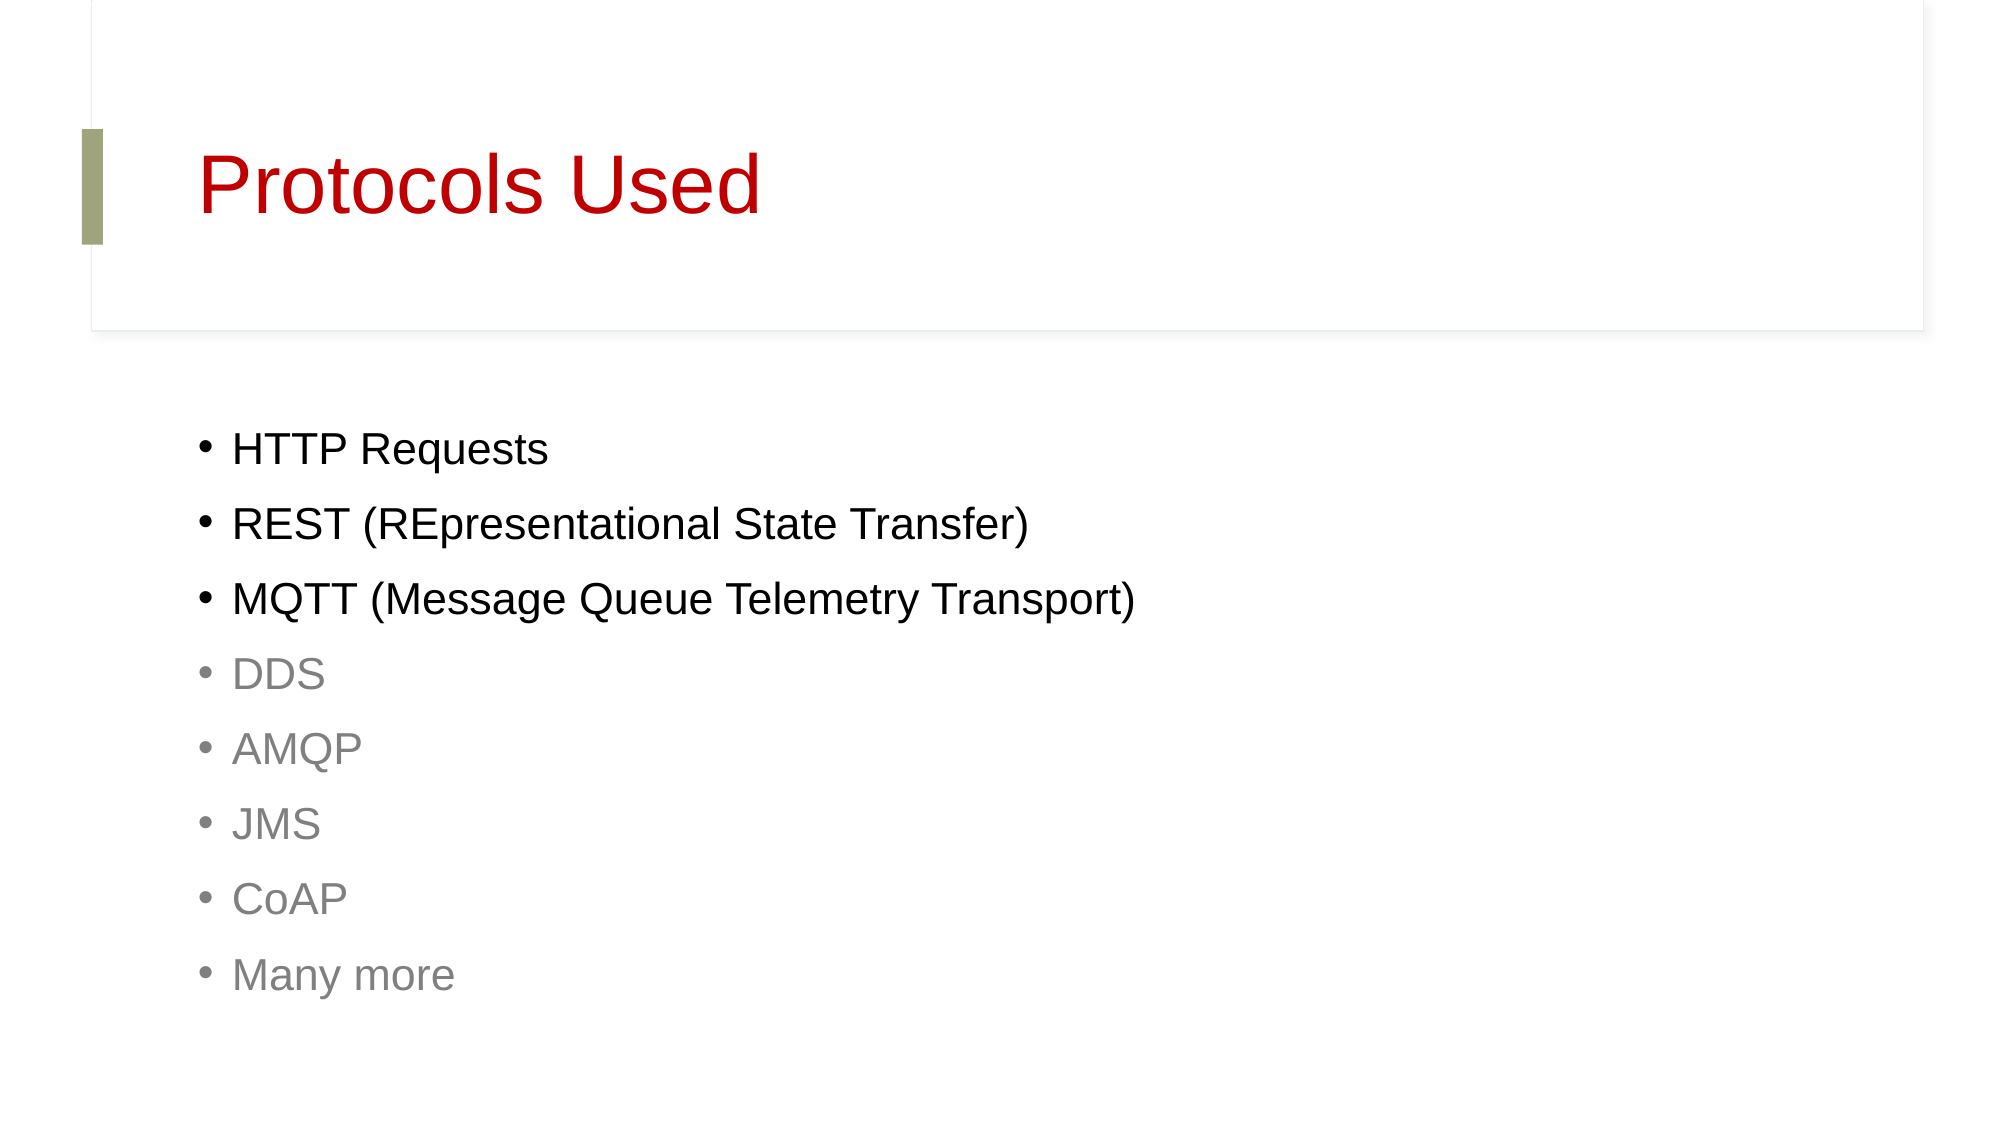

# Protocols Used
HTTP Requests
REST (REpresentational State Transfer)
MQTT (Message Queue Telemetry Transport)
DDS
AMQP
JMS
CoAP
Many more